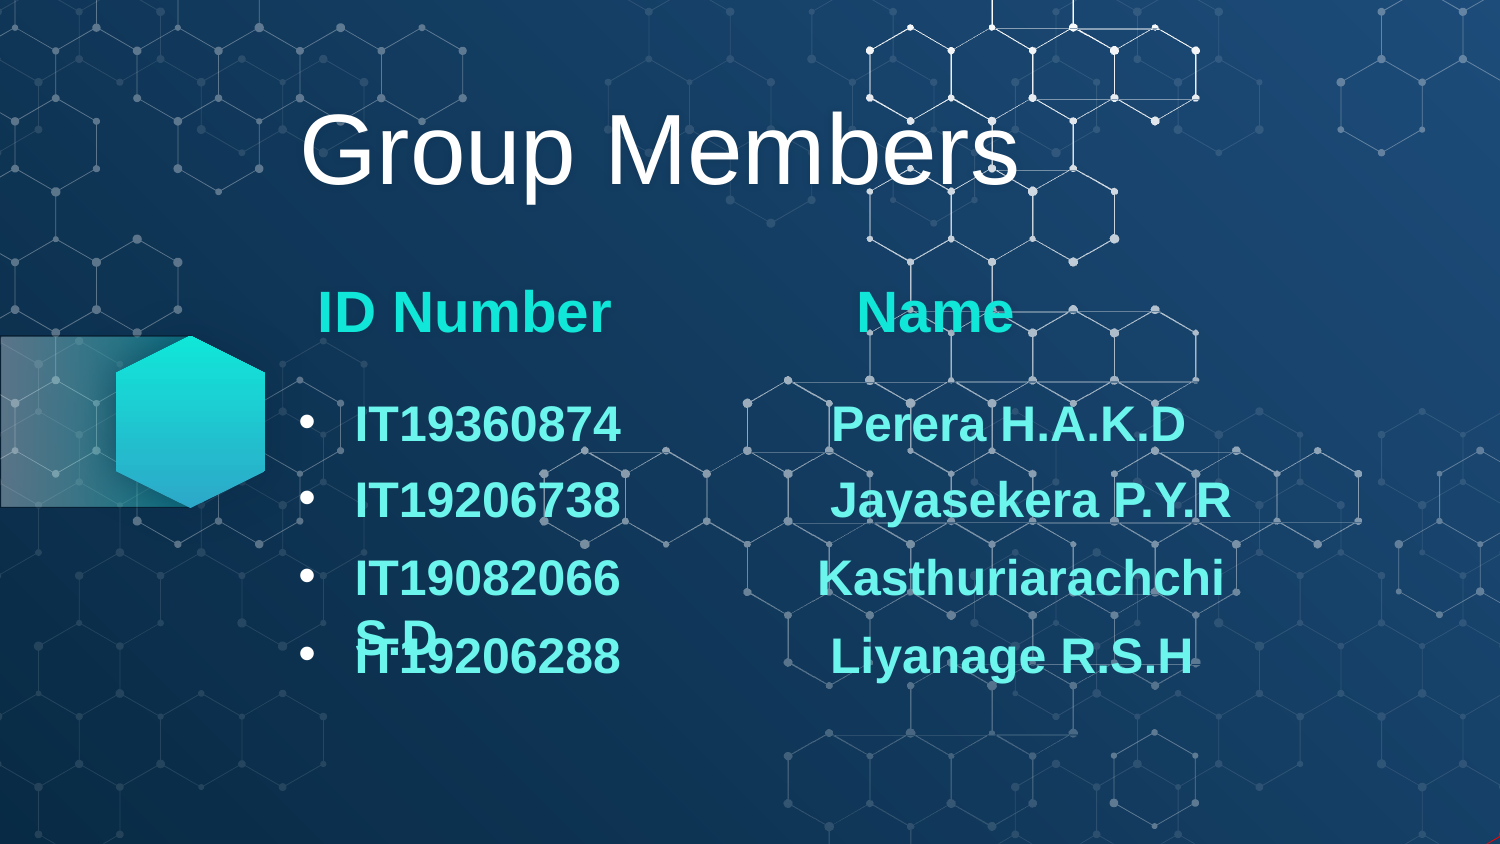

# Group Members
ID Number		  Name

IT19360874               Perera H.A.K.D
IT19206738               Jayasekera P.Y.R
IT19082066              Kasthuriarachchi S.D
IT19206288               Liyanage R.S.H